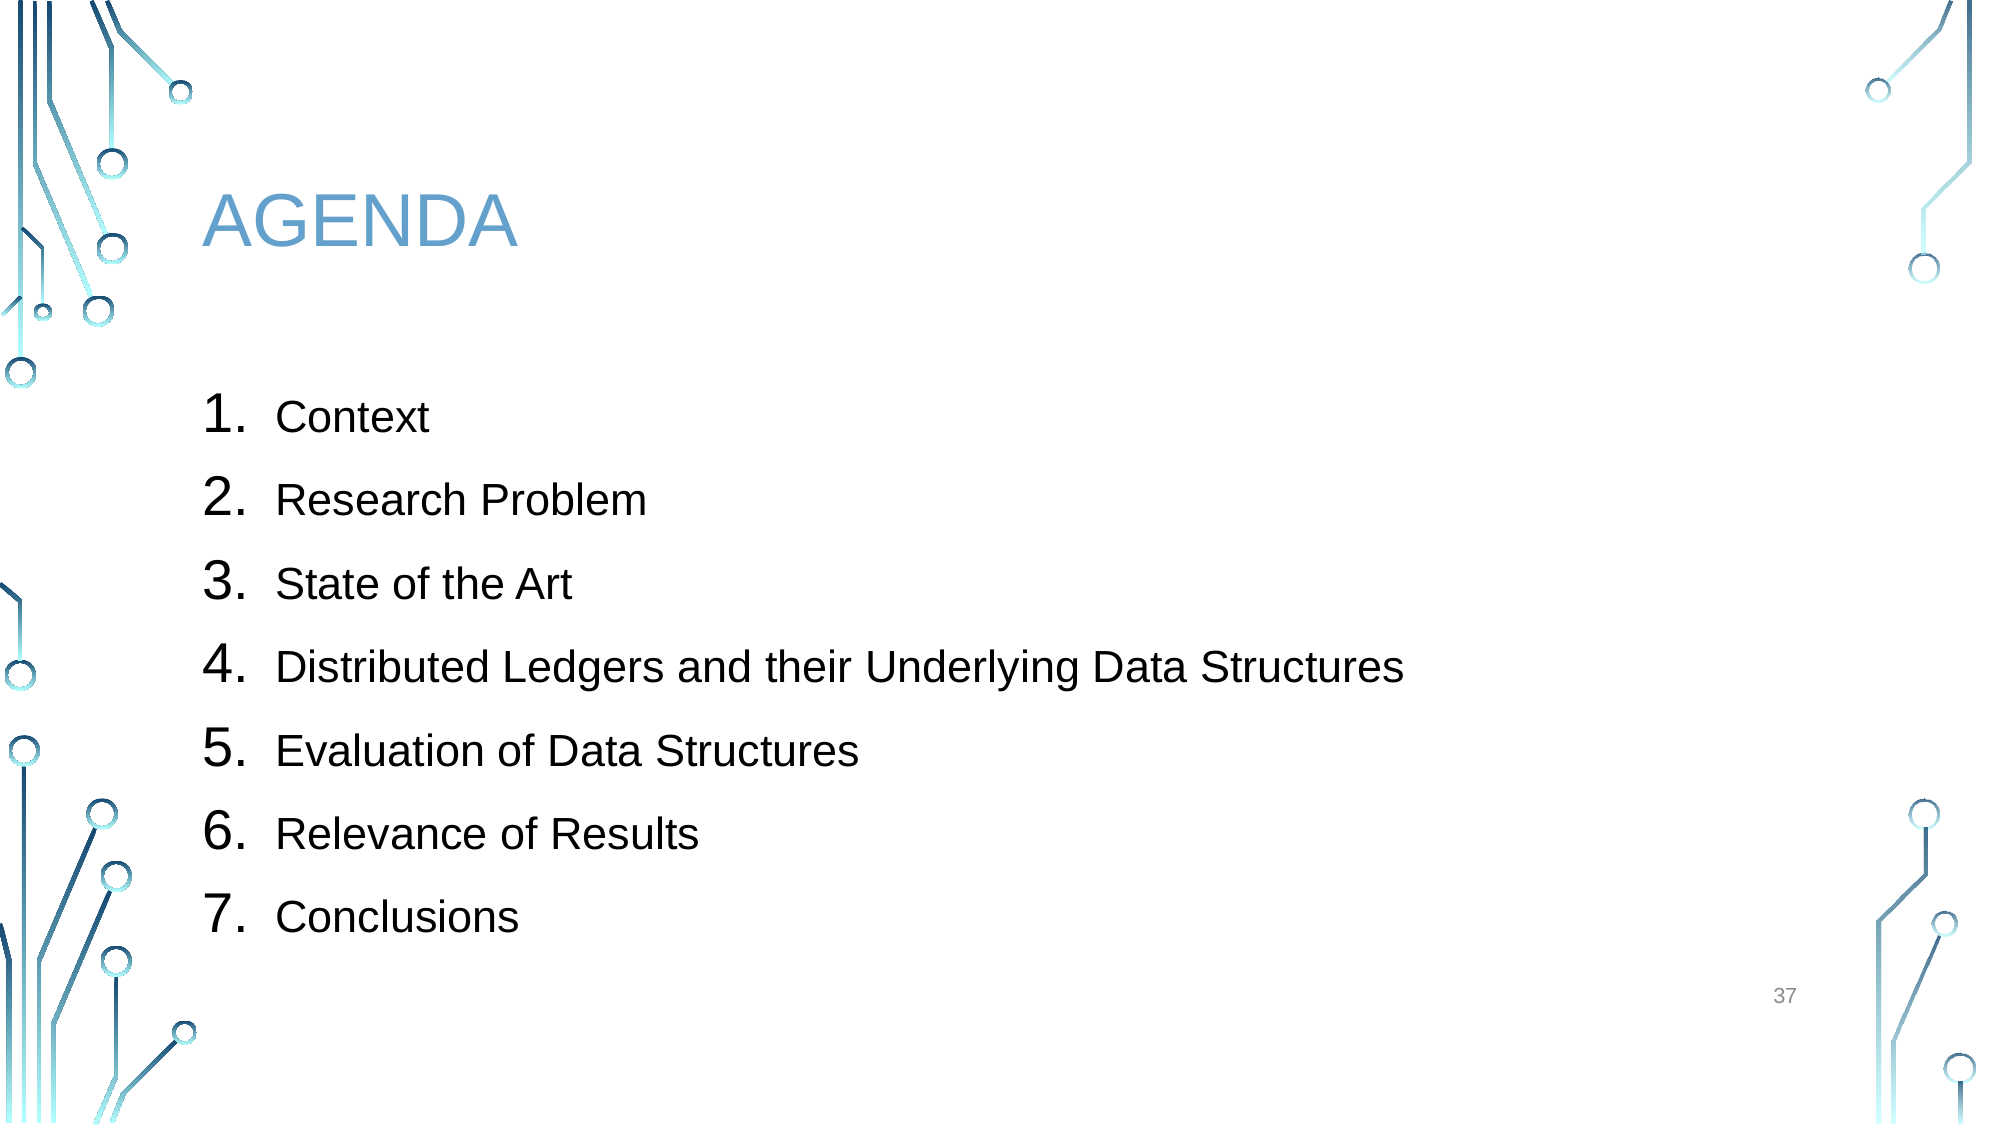

# Agenda
Context
Research Problem
State of the Art
Distributed Ledgers and their Underlying Data Structures
Evaluation of Data Structures
Relevance of Results
Conclusions
37